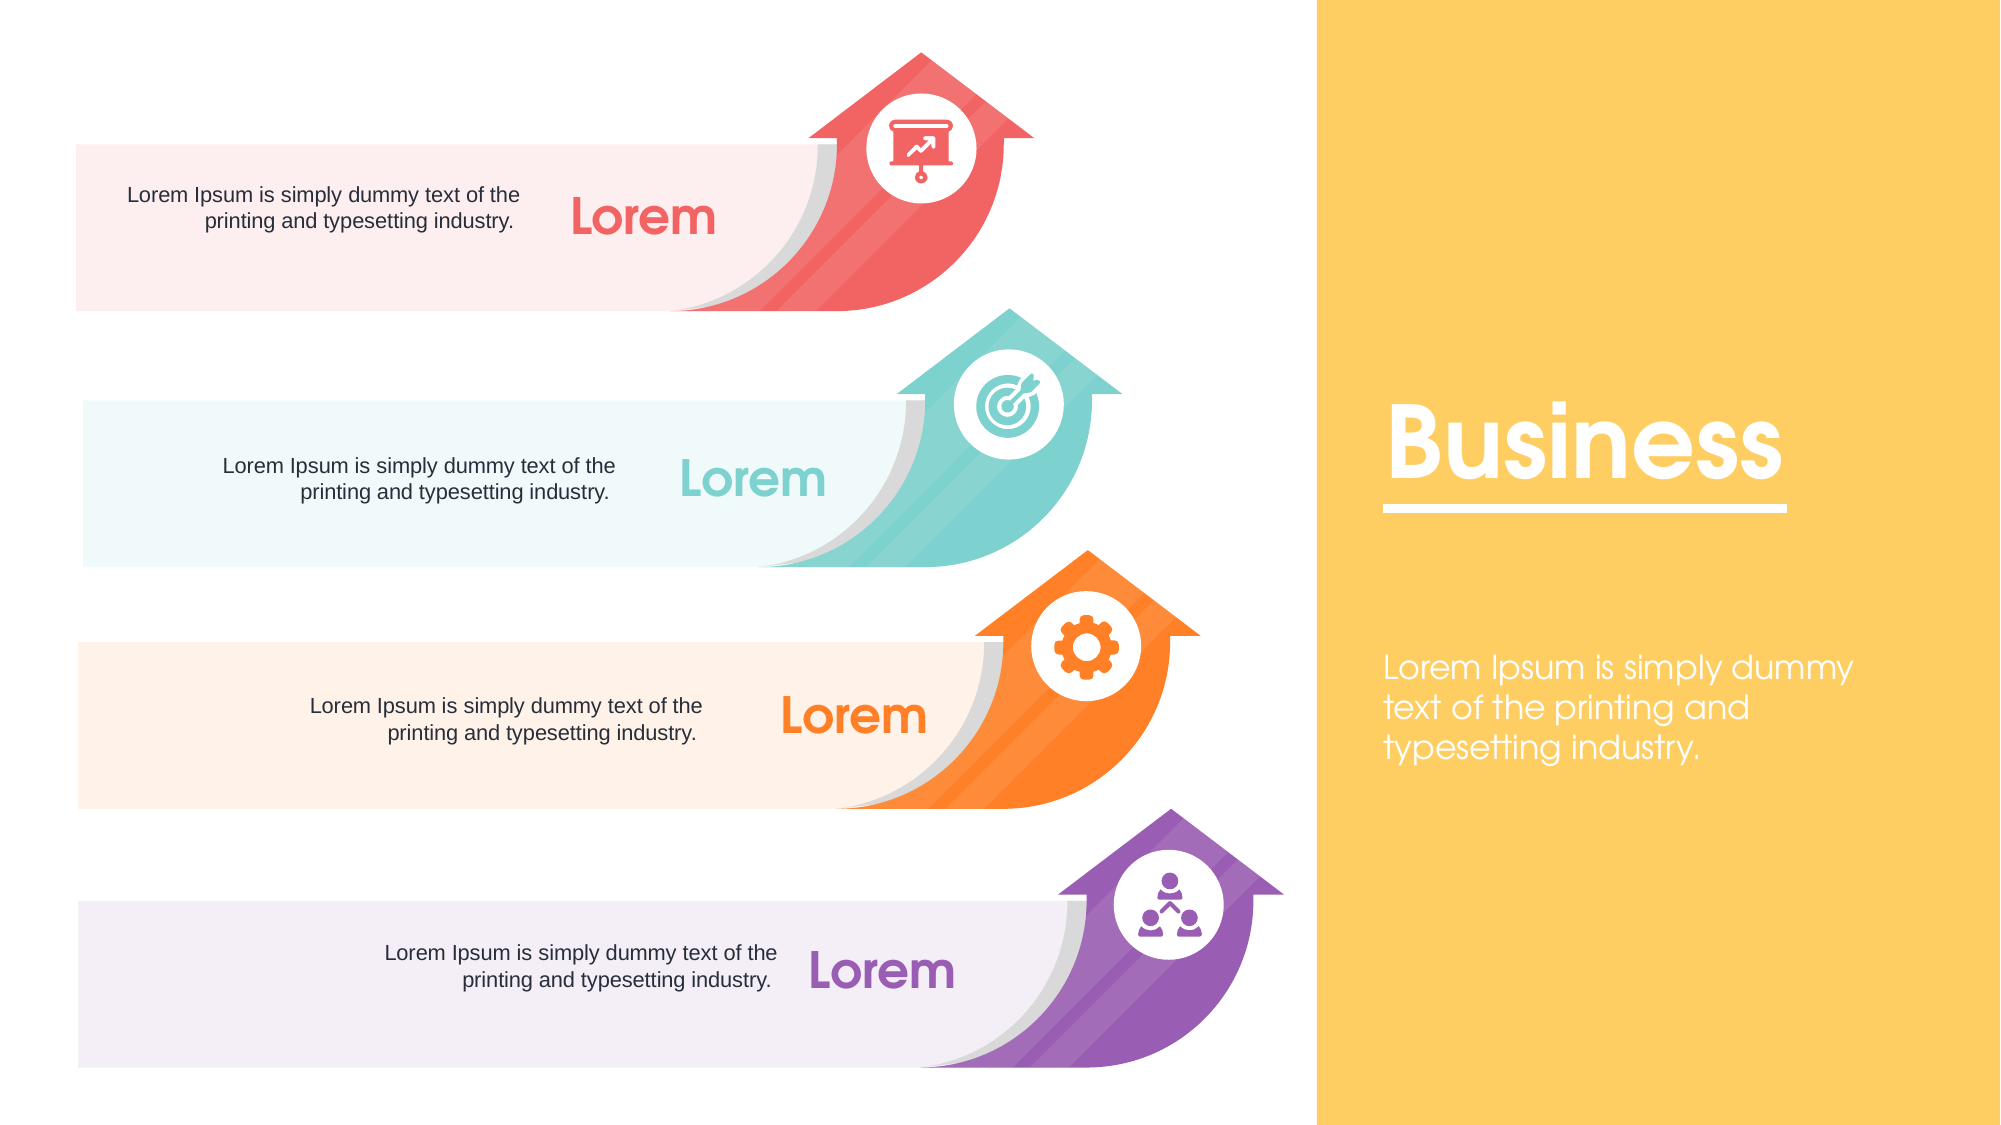

Lorem Ipsum is simply dummy text of the printing and typesetting industry.
Lorem

Business

Lorem
Lorem Ipsum is simply dummy text of the printing and typesetting industry.

Lorem Ipsum is simply dummy text of the printing and typesetting industry.
Lorem
Lorem Ipsum is simply dummy text of the printing and typesetting industry.

Lorem
Lorem Ipsum is simply dummy text of the printing and typesetting industry.